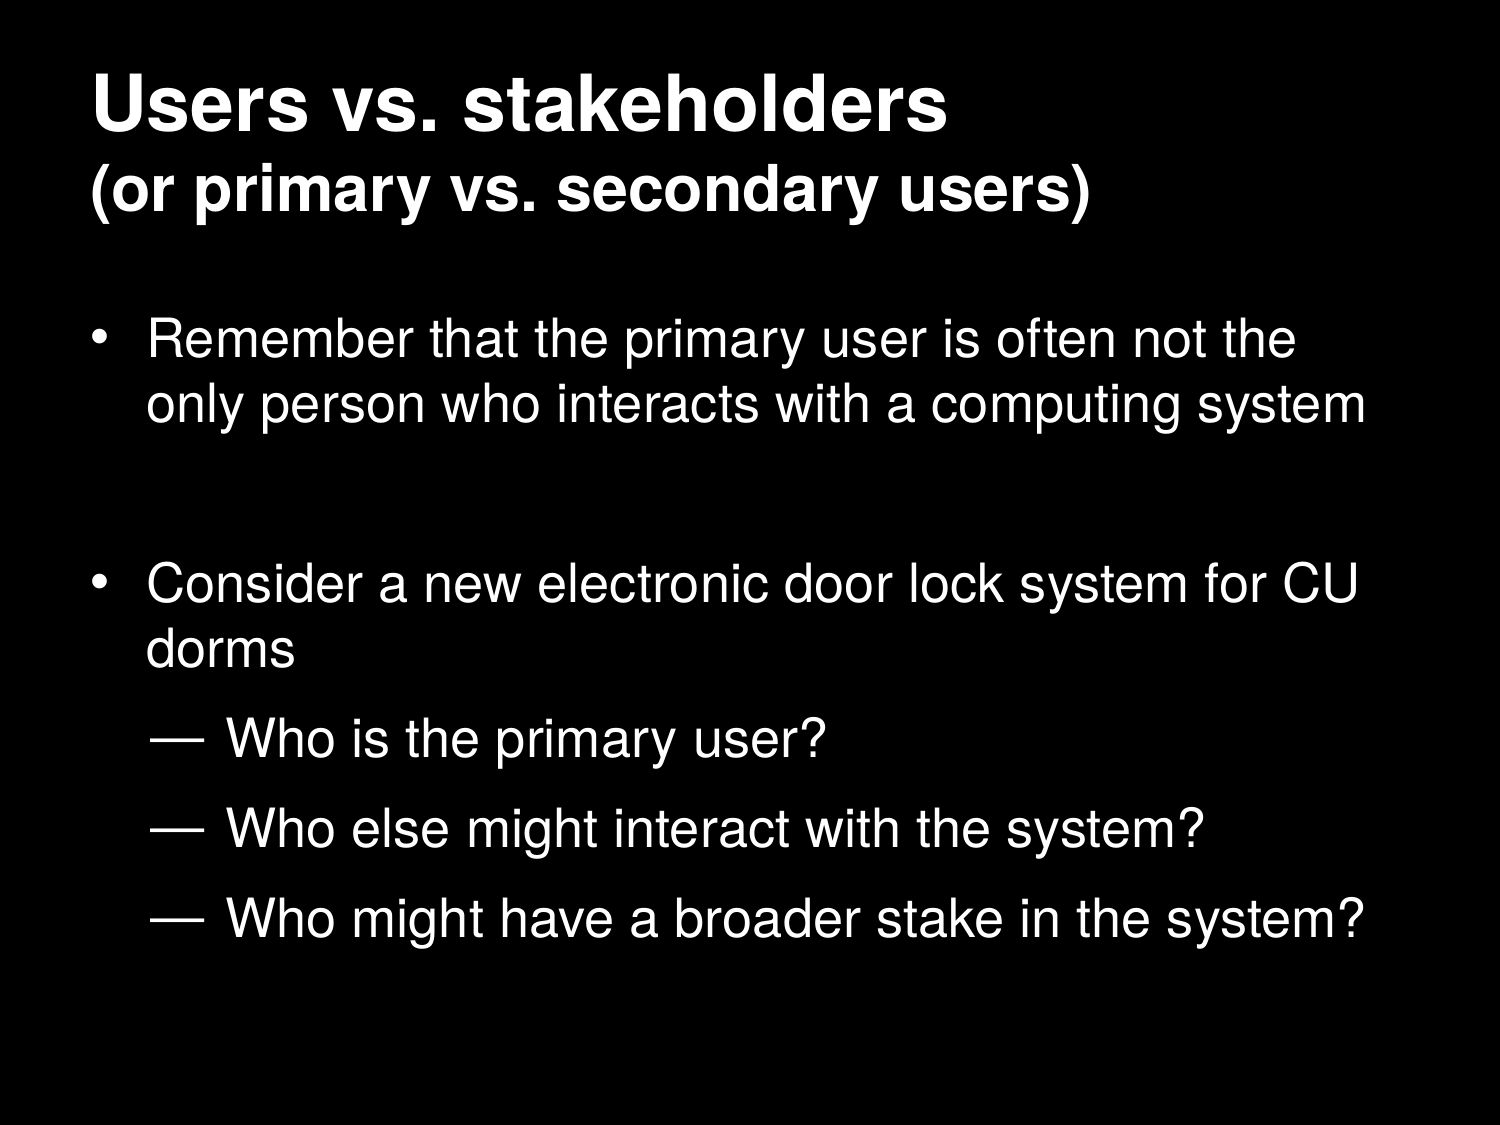

# Users vs. stakeholders (or primary vs. secondary users)
Remember that the primary user is often not the only person who interacts with a computing system
Consider a new electronic door lock system for CU dorms
Who is the primary user?
Who else might interact with the system?
Who might have a broader stake in the system?